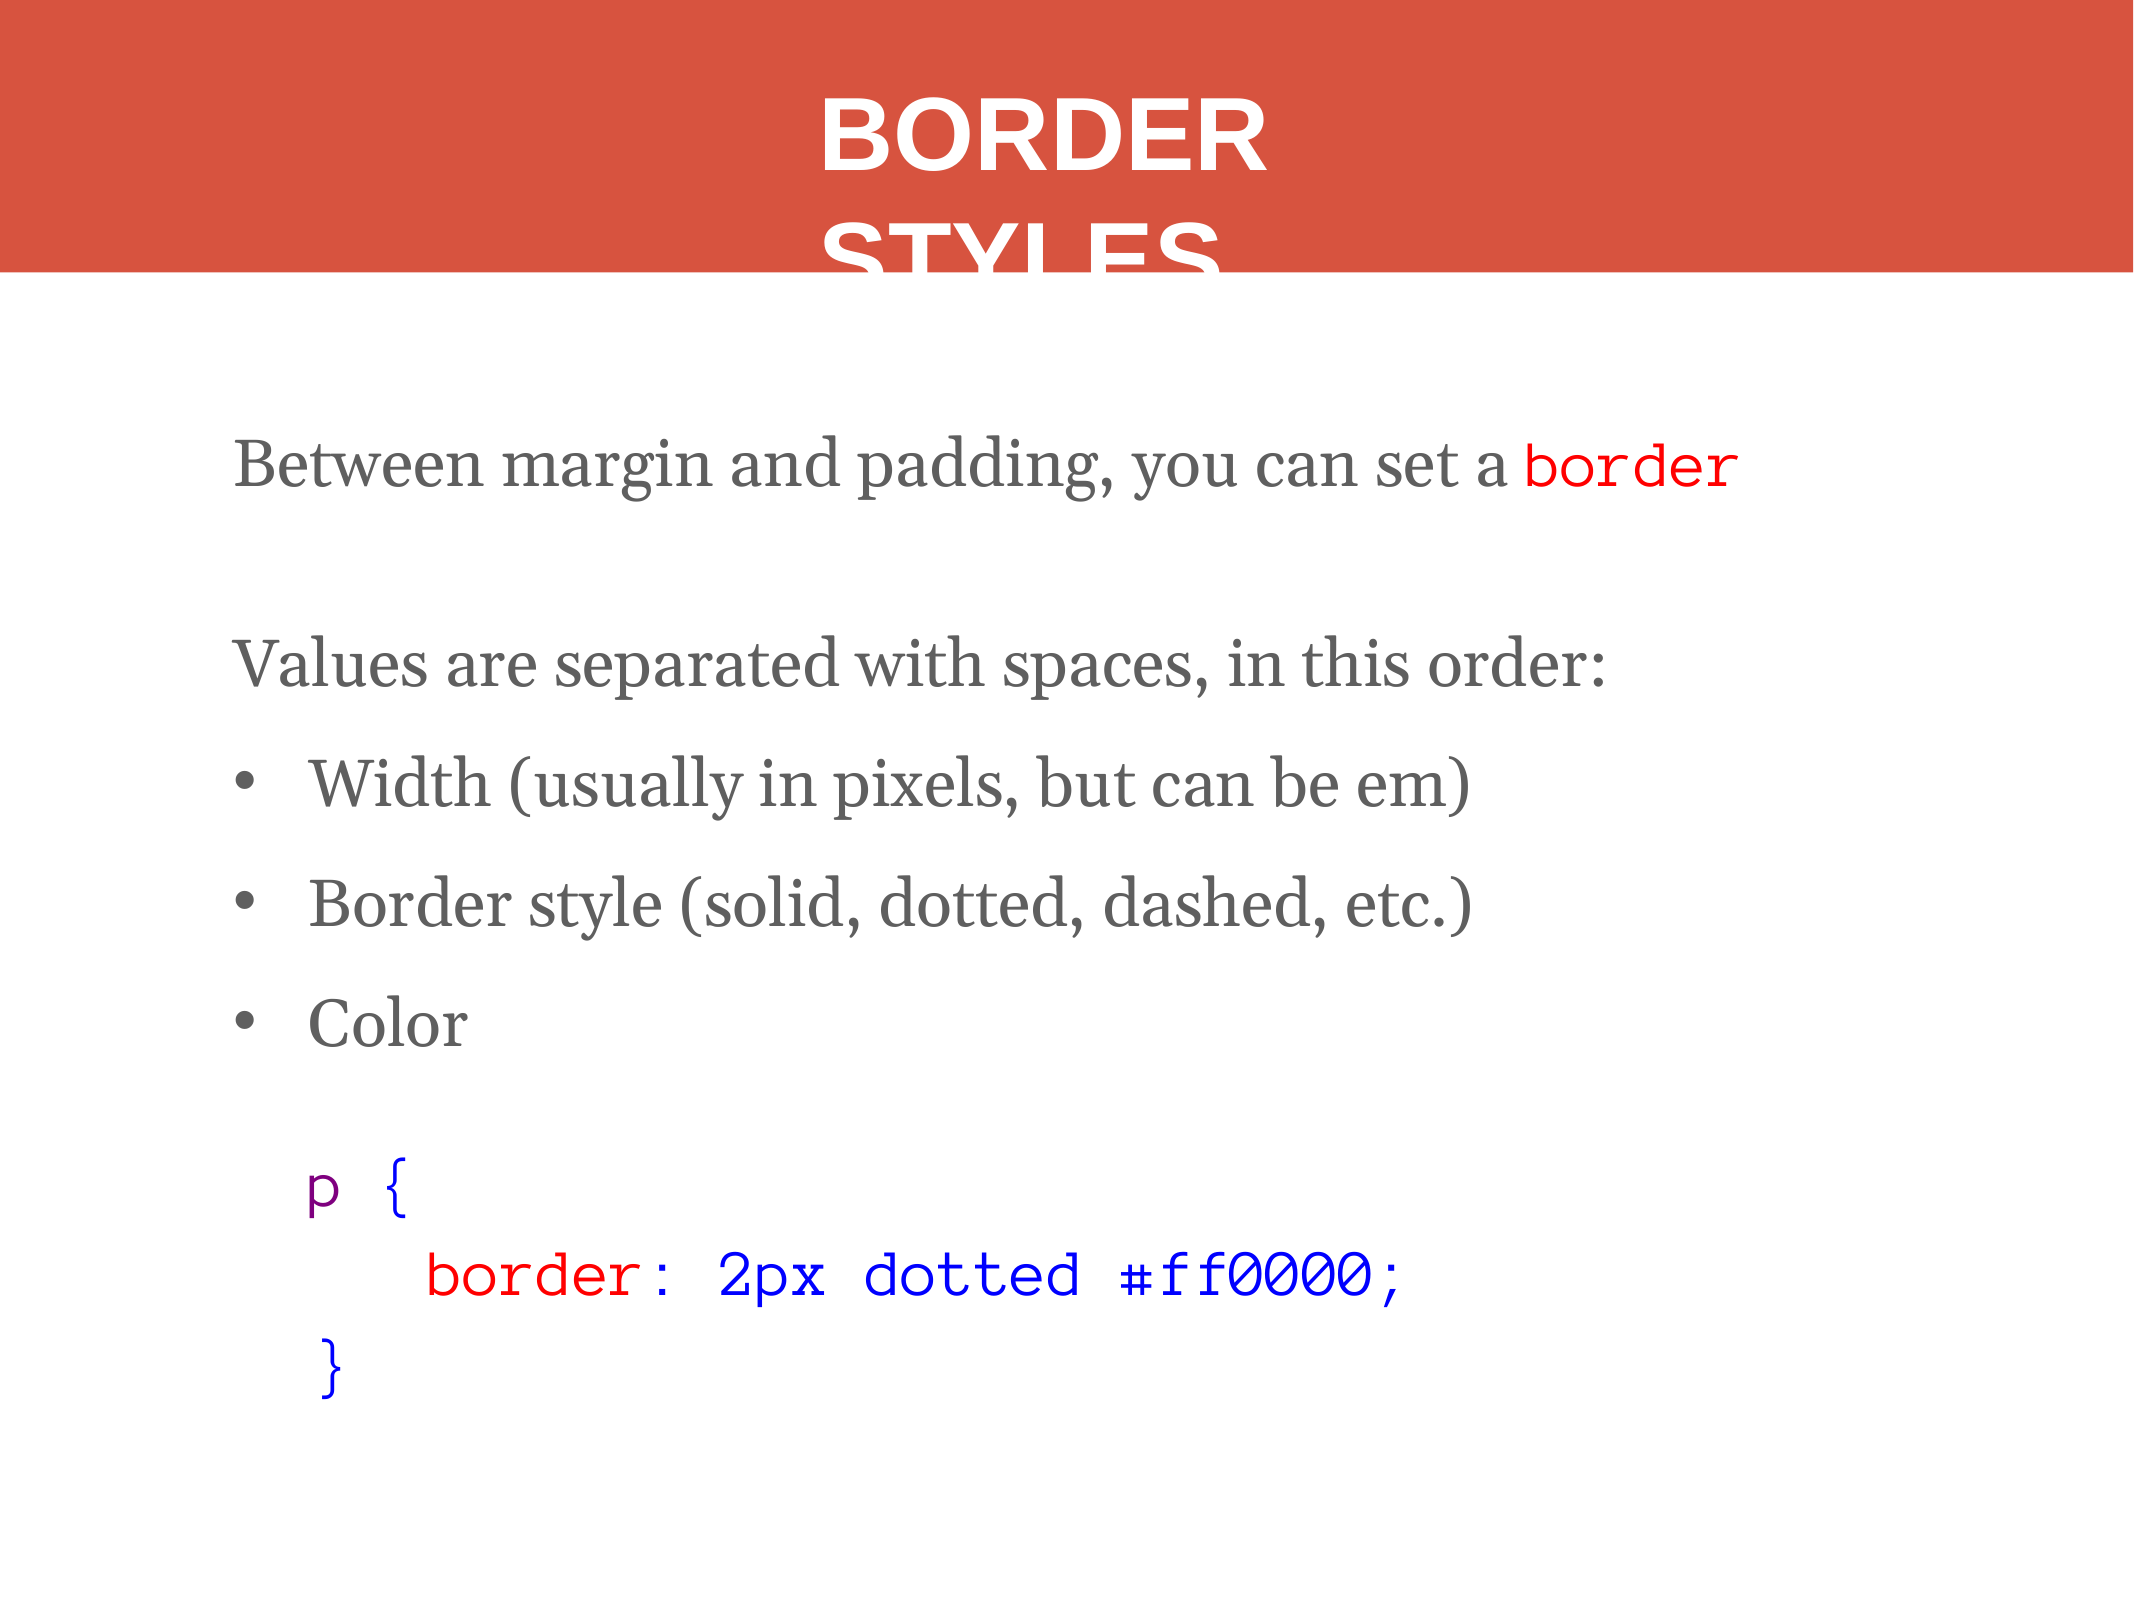

# BORDER STYLES
Between margin and padding, you can set a border

Values are separated with spaces, in this order:
Width (usually in pixels, but can be em)
Border style (solid, dotted, dashed, etc.)
Color

p {
border: 2px dotted #ff0000;
}